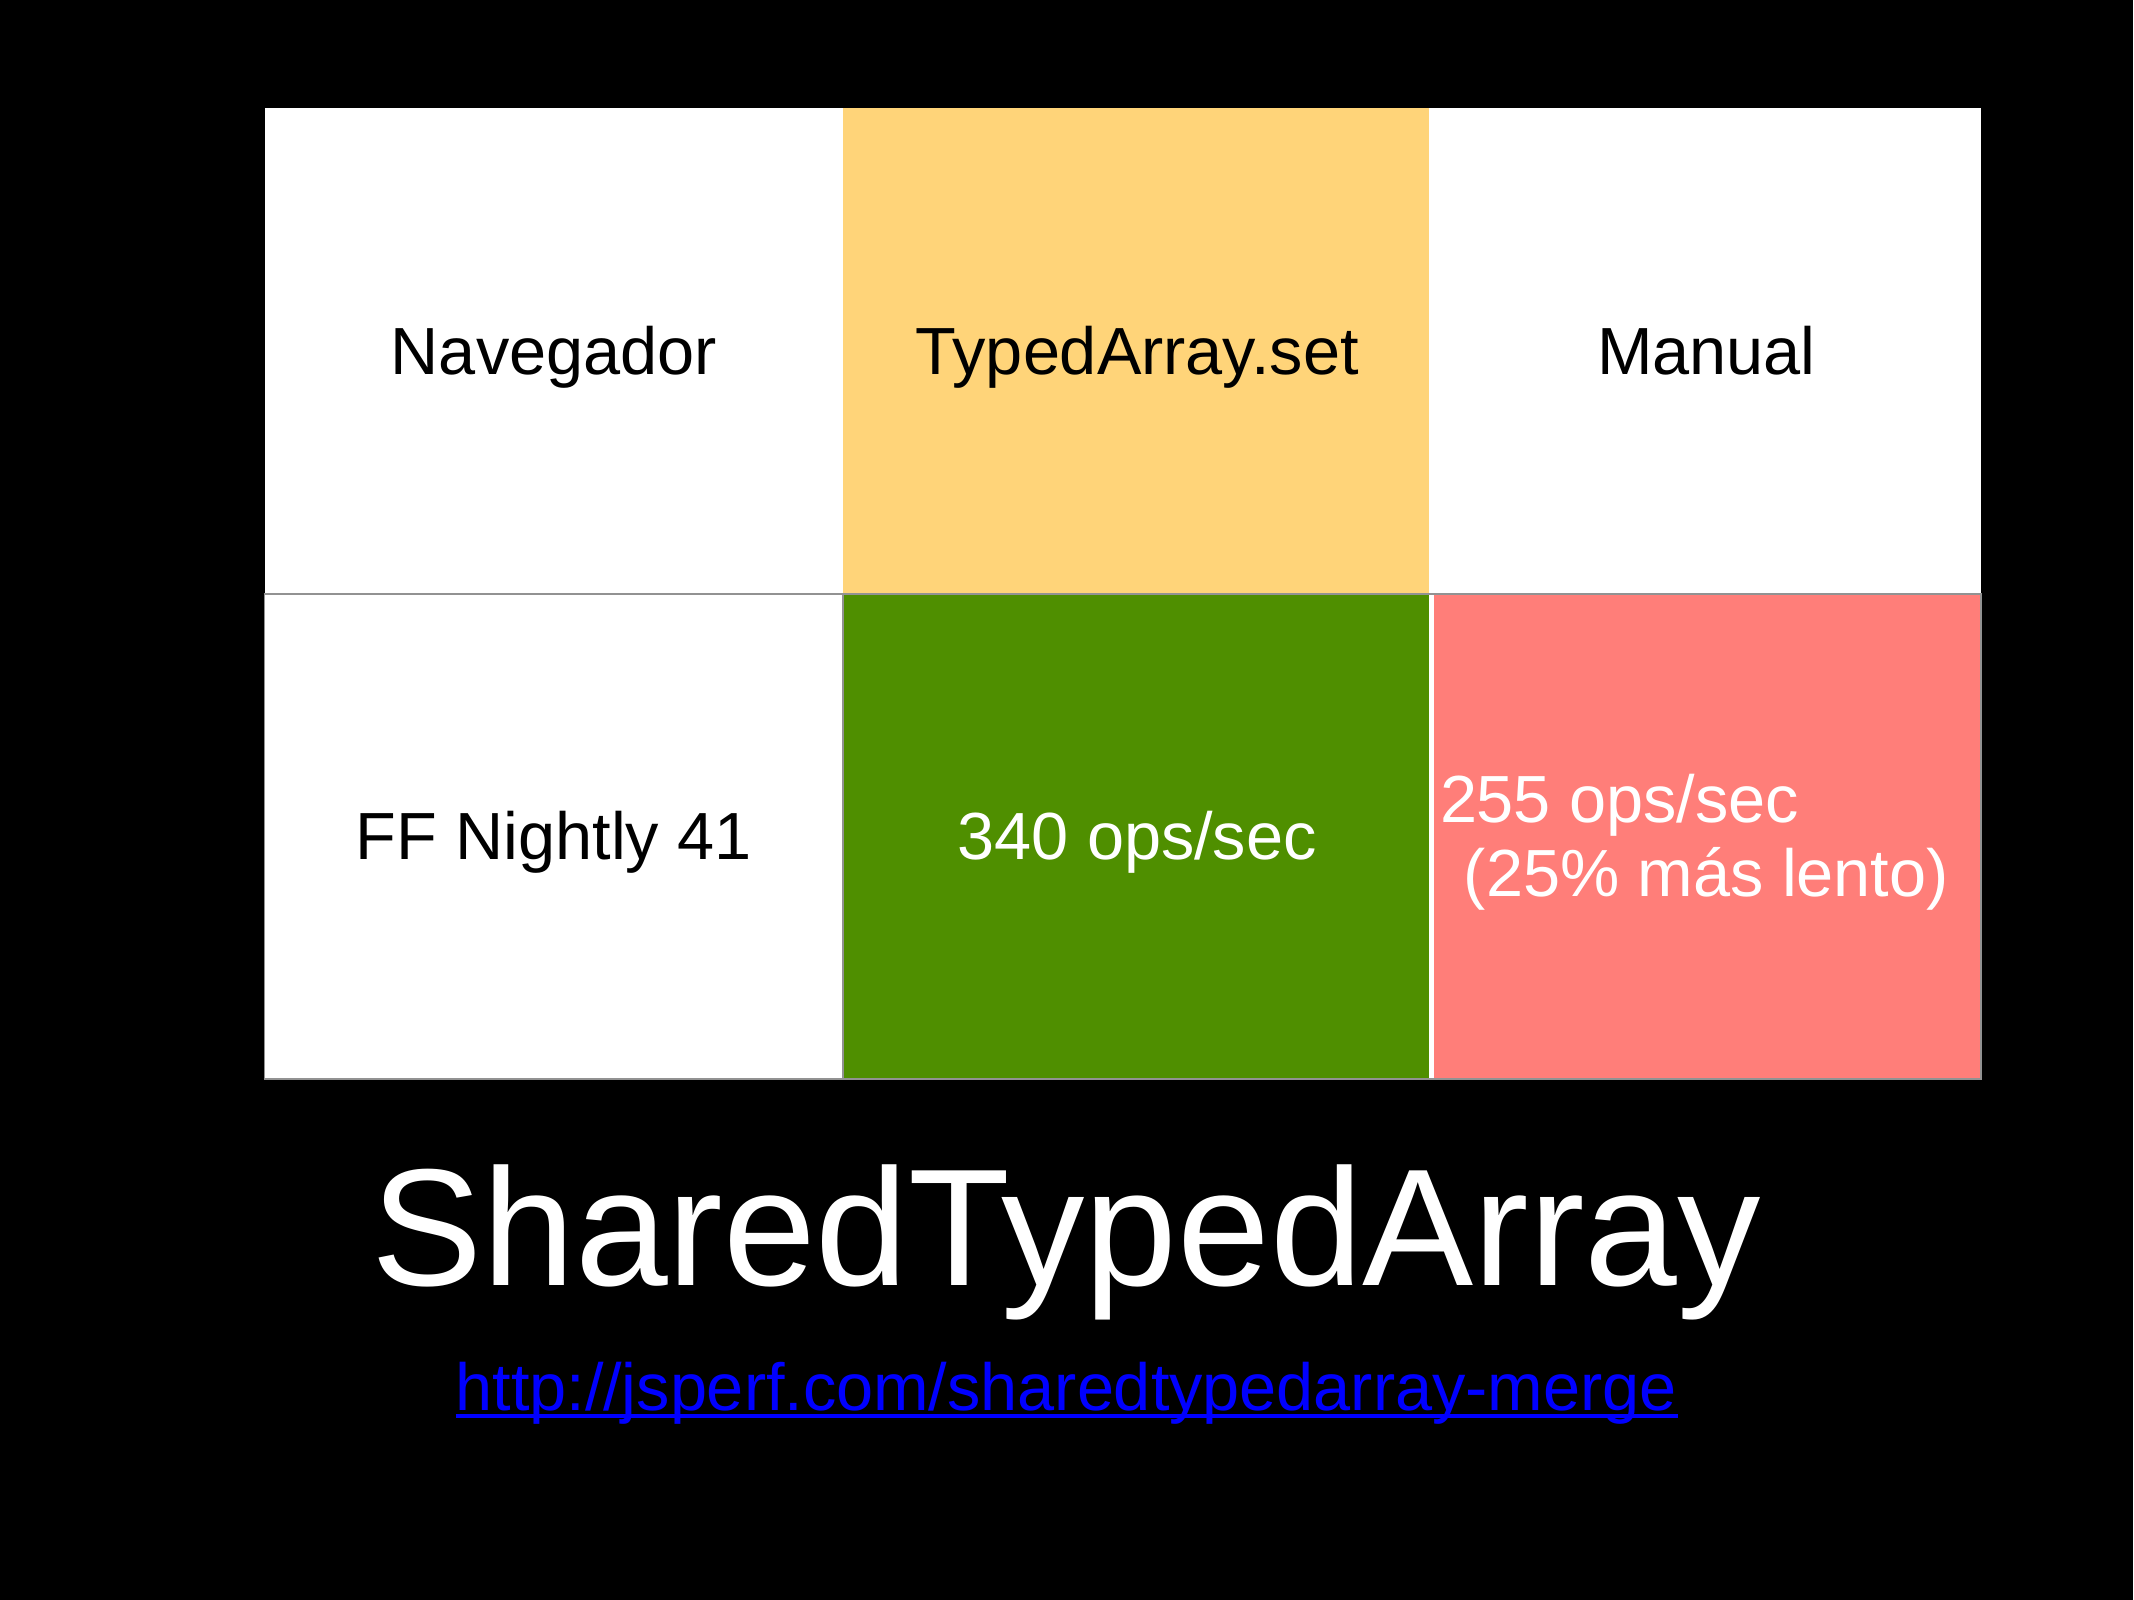

| Navegador | TypedArray.set | Manual |
| --- | --- | --- |
| FF Nightly 41 | 340 ops/sec | 255 ops/sec (25% más lento) |
# SharedTypedArray
http://jsperf.com/sharedtypedarray-merge